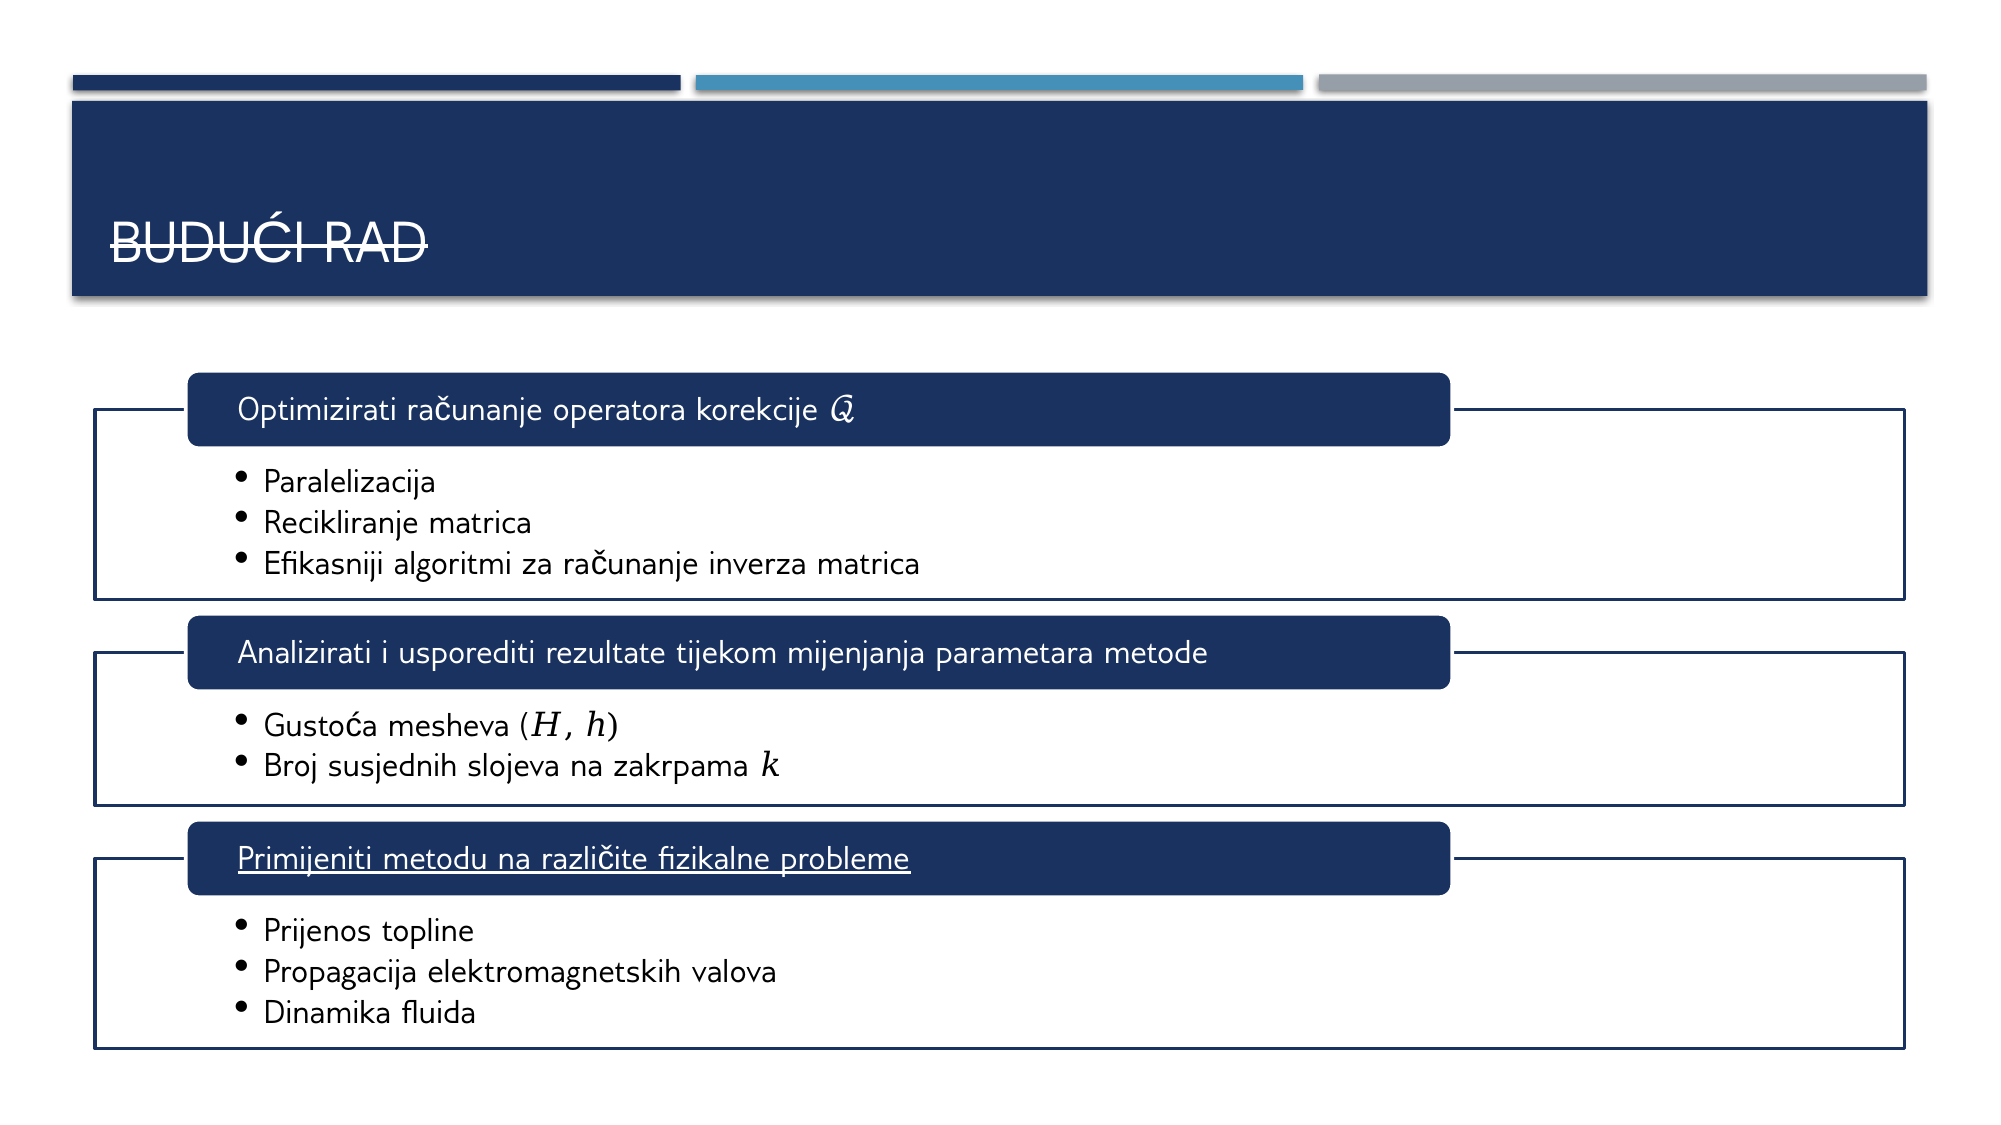

# Budući rad

Optimizirati računanje operatora korekcije 𝒬
Paralelizacija
Recikliranje matrica
Efikasniji algoritmi za računanje inverza matrica
Analizirati i usporediti rezultate tijekom mijenjanja parametara metode
Gustoća mesheva (𝐻, ℎ)
Broj susjednih slojeva na zakrpama 𝑘
Primijeniti metodu na različite fizikalne probleme
Prijenos topline
Propagacija elektromagnetskih valova
Dinamika fluida
26
17/